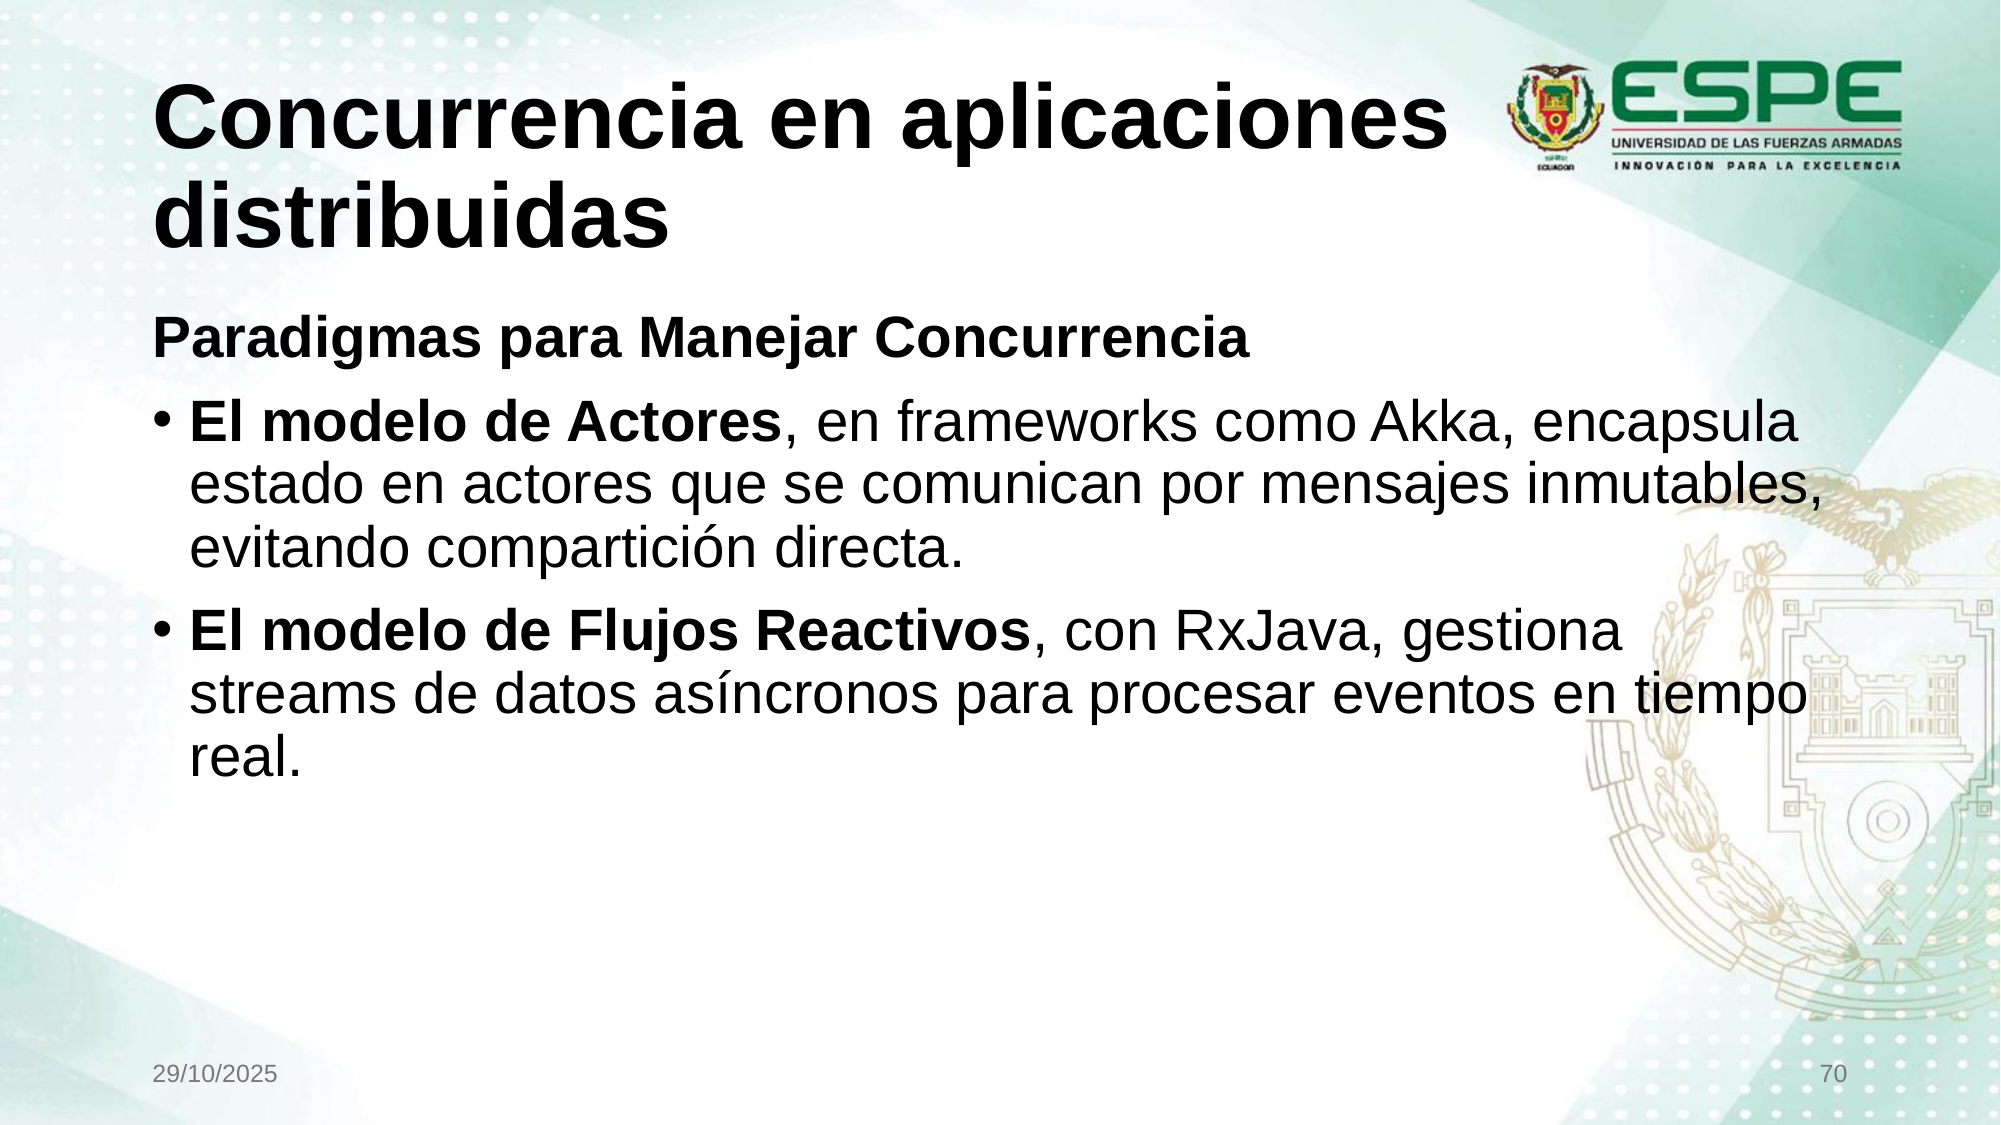

# Concurrencia en aplicaciones distribuidas
Paradigmas para Manejar Concurrencia
El modelo de Actores, en frameworks como Akka, encapsula estado en actores que se comunican por mensajes inmutables, evitando compartición directa.
El modelo de Flujos Reactivos, con RxJava, gestiona streams de datos asíncronos para procesar eventos en tiempo real.

29/10/2025
70